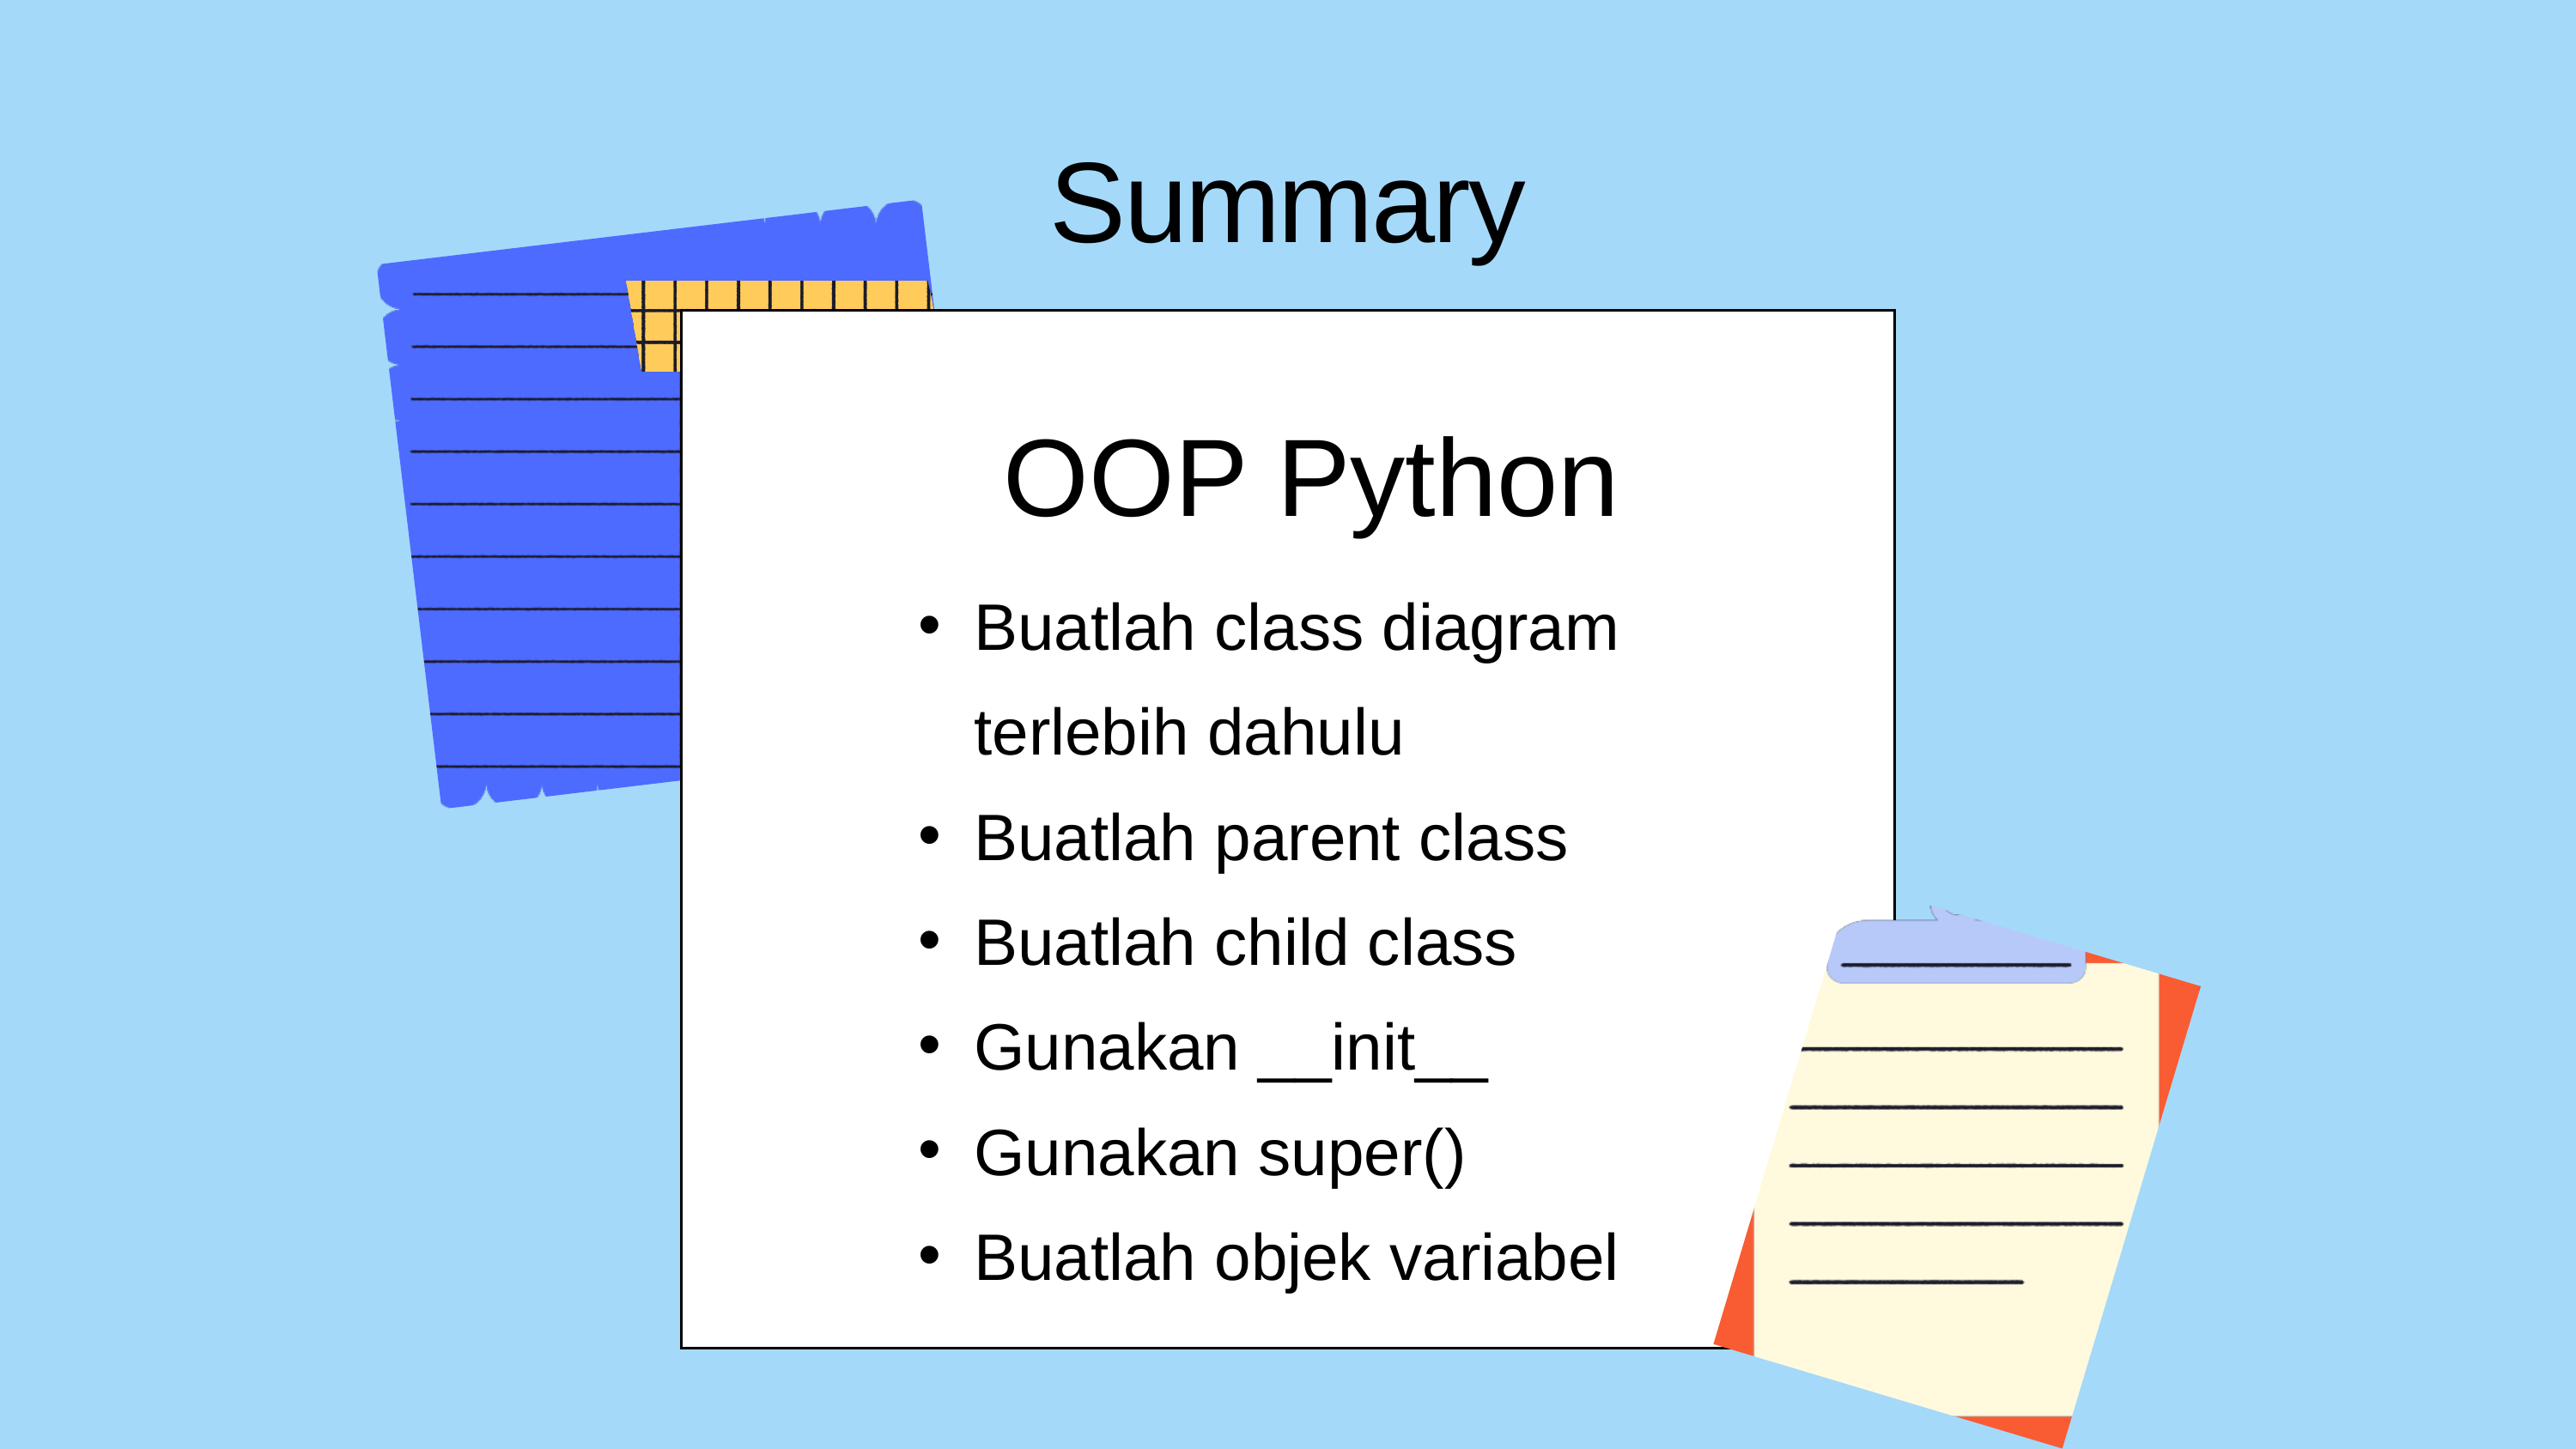

Summary

OOP Python
Buatlah class diagram terlebih dahulu
Buatlah parent class
Buatlah child class
Gunakan __init__
Gunakan super()
Buatlah objek variabel